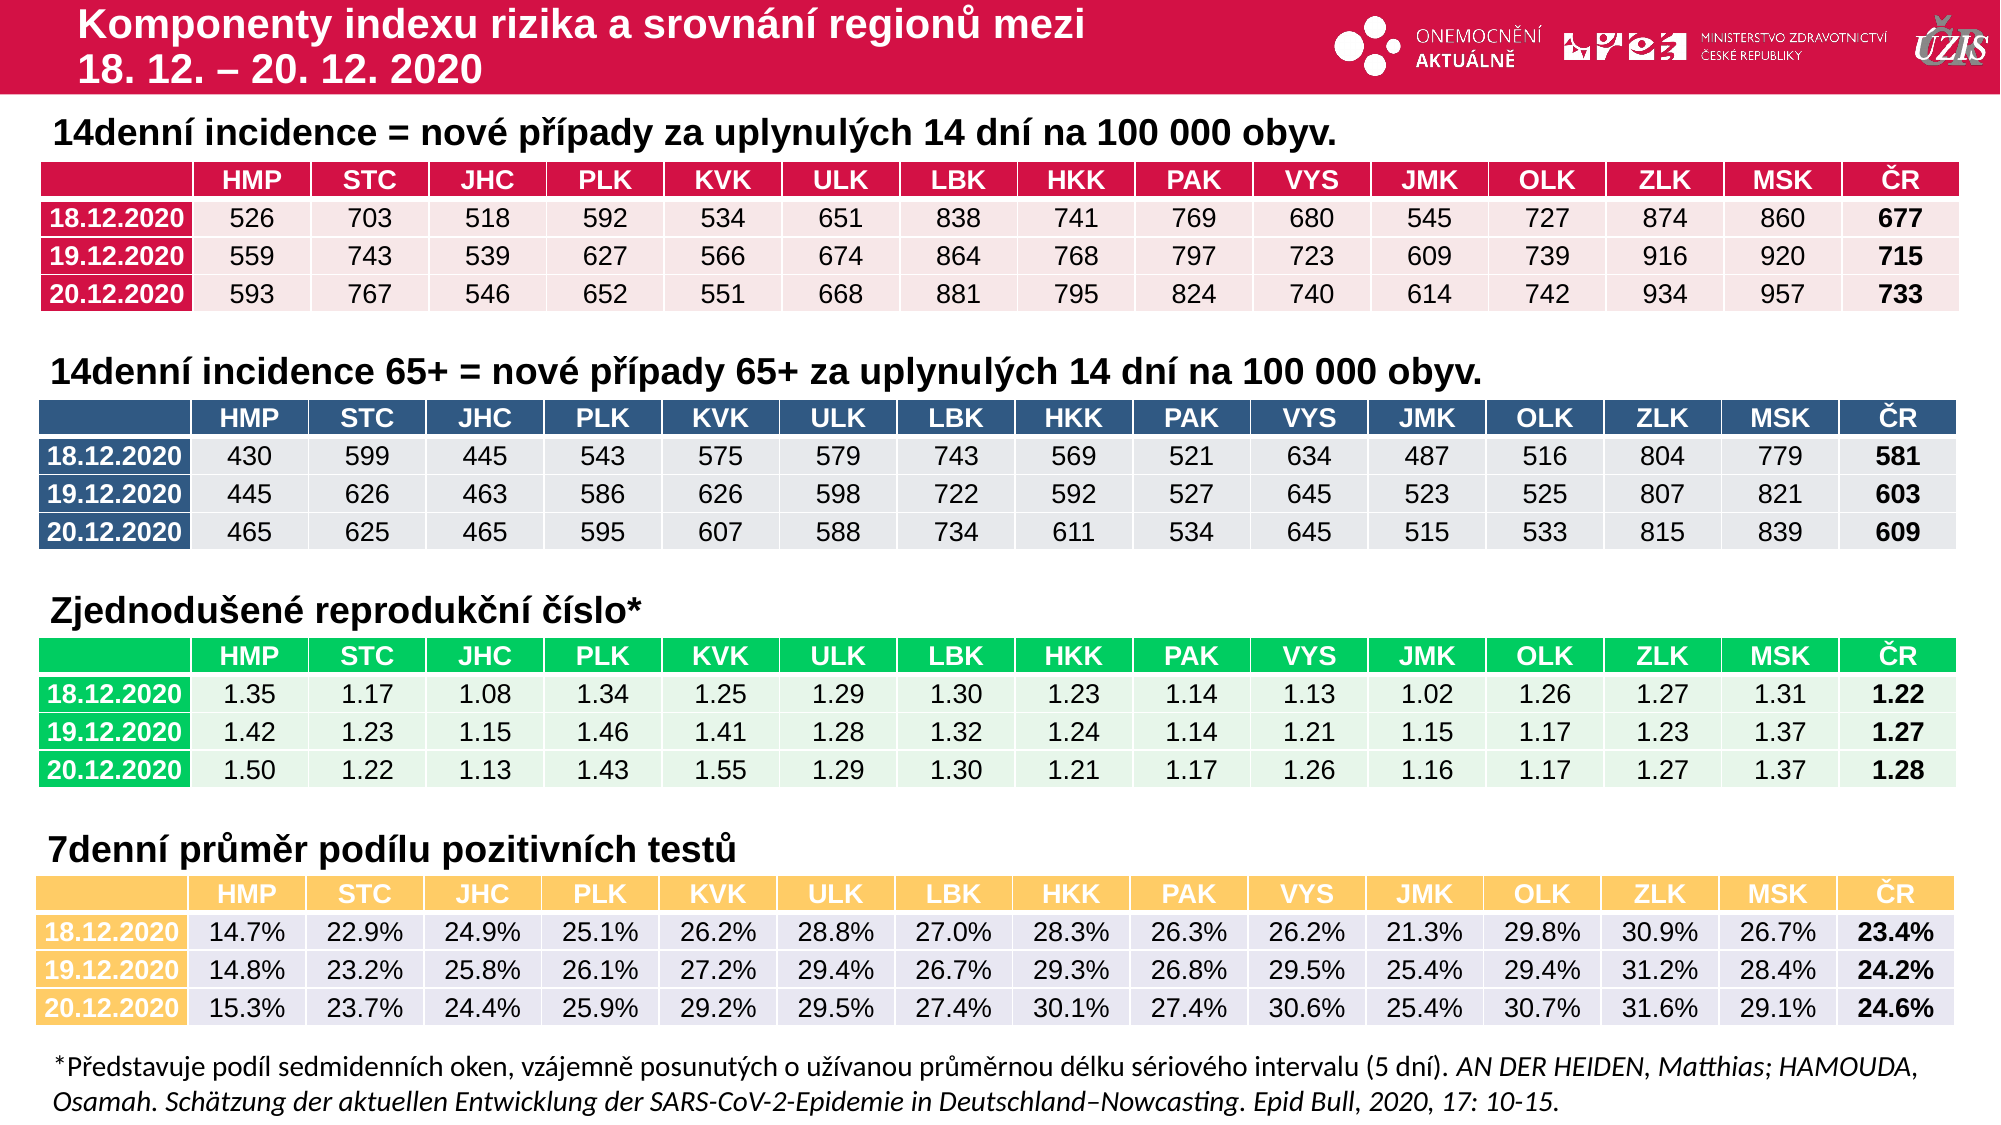

# Komponenty indexu rizika a srovnání regionů mezi 18. 12. – 20. 12. 2020
14denní incidence = nové případy za uplynulých 14 dní na 100 000 obyv.
|  | HMP | STC | JHC | PLK | KVK | ULK | LBK | HKK | PAK | VYS | JMK | OLK | ZLK | MSK | ČR |
| --- | --- | --- | --- | --- | --- | --- | --- | --- | --- | --- | --- | --- | --- | --- | --- |
| 18.12.2020 | 526 | 703 | 518 | 592 | 534 | 651 | 838 | 741 | 769 | 680 | 545 | 727 | 874 | 860 | 677 |
| 19.12.2020 | 559 | 743 | 539 | 627 | 566 | 674 | 864 | 768 | 797 | 723 | 609 | 739 | 916 | 920 | 715 |
| 20.12.2020 | 593 | 767 | 546 | 652 | 551 | 668 | 881 | 795 | 824 | 740 | 614 | 742 | 934 | 957 | 733 |
14denní incidence 65+ = nové případy 65+ za uplynulých 14 dní na 100 000 obyv.
|  | HMP | STC | JHC | PLK | KVK | ULK | LBK | HKK | PAK | VYS | JMK | OLK | ZLK | MSK | ČR |
| --- | --- | --- | --- | --- | --- | --- | --- | --- | --- | --- | --- | --- | --- | --- | --- |
| 18.12.2020 | 430 | 599 | 445 | 543 | 575 | 579 | 743 | 569 | 521 | 634 | 487 | 516 | 804 | 779 | 581 |
| 19.12.2020 | 445 | 626 | 463 | 586 | 626 | 598 | 722 | 592 | 527 | 645 | 523 | 525 | 807 | 821 | 603 |
| 20.12.2020 | 465 | 625 | 465 | 595 | 607 | 588 | 734 | 611 | 534 | 645 | 515 | 533 | 815 | 839 | 609 |
Zjednodušené reprodukční číslo*
|  | HMP | STC | JHC | PLK | KVK | ULK | LBK | HKK | PAK | VYS | JMK | OLK | ZLK | MSK | ČR |
| --- | --- | --- | --- | --- | --- | --- | --- | --- | --- | --- | --- | --- | --- | --- | --- |
| 18.12.2020 | 1.35 | 1.17 | 1.08 | 1.34 | 1.25 | 1.29 | 1.30 | 1.23 | 1.14 | 1.13 | 1.02 | 1.26 | 1.27 | 1.31 | 1.22 |
| 19.12.2020 | 1.42 | 1.23 | 1.15 | 1.46 | 1.41 | 1.28 | 1.32 | 1.24 | 1.14 | 1.21 | 1.15 | 1.17 | 1.23 | 1.37 | 1.27 |
| 20.12.2020 | 1.50 | 1.22 | 1.13 | 1.43 | 1.55 | 1.29 | 1.30 | 1.21 | 1.17 | 1.26 | 1.16 | 1.17 | 1.27 | 1.37 | 1.28 |
7denní průměr podílu pozitivních testů
|  | HMP | STC | JHC | PLK | KVK | ULK | LBK | HKK | PAK | VYS | JMK | OLK | ZLK | MSK | ČR |
| --- | --- | --- | --- | --- | --- | --- | --- | --- | --- | --- | --- | --- | --- | --- | --- |
| 18.12.2020 | 14.7% | 22.9% | 24.9% | 25.1% | 26.2% | 28.8% | 27.0% | 28.3% | 26.3% | 26.2% | 21.3% | 29.8% | 30.9% | 26.7% | 23.4% |
| 19.12.2020 | 14.8% | 23.2% | 25.8% | 26.1% | 27.2% | 29.4% | 26.7% | 29.3% | 26.8% | 29.5% | 25.4% | 29.4% | 31.2% | 28.4% | 24.2% |
| 20.12.2020 | 15.3% | 23.7% | 24.4% | 25.9% | 29.2% | 29.5% | 27.4% | 30.1% | 27.4% | 30.6% | 25.4% | 30.7% | 31.6% | 29.1% | 24.6% |
*Představuje podíl sedmidenních oken, vzájemně posunutých o užívanou průměrnou délku sériového intervalu (5 dní). AN DER HEIDEN, Matthias; HAMOUDA, Osamah. Schätzung der aktuellen Entwicklung der SARS-CoV-2-Epidemie in Deutschland–Nowcasting. Epid Bull, 2020, 17: 10-15.